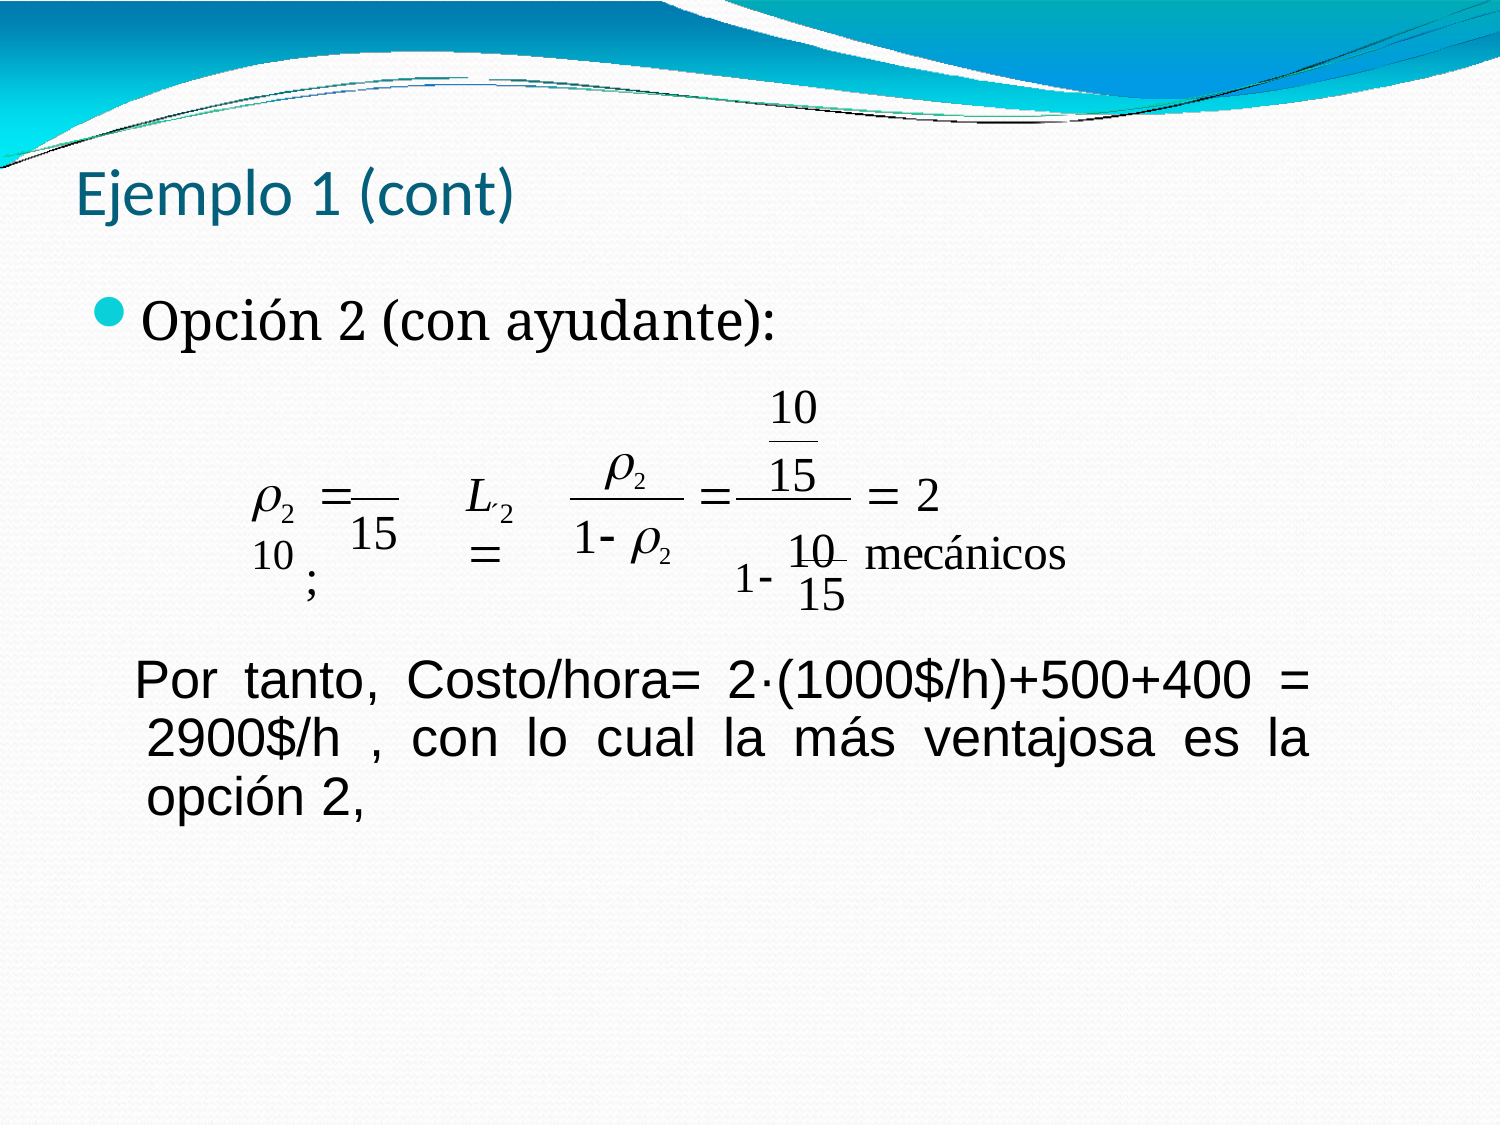

# Ejemplo 1 (cont)
Opción 2 (con ayudante):
10
ρ2
1− ρ2
15

ρ	= 10 ;
L	=
=
= 2	mecánicos
1− 10
2
´2
15

15
Por tanto, Costo/hora= 2·(1000$/h)+500+400 =  2900$/h , con lo cual la más ventajosa es la  opción 2,